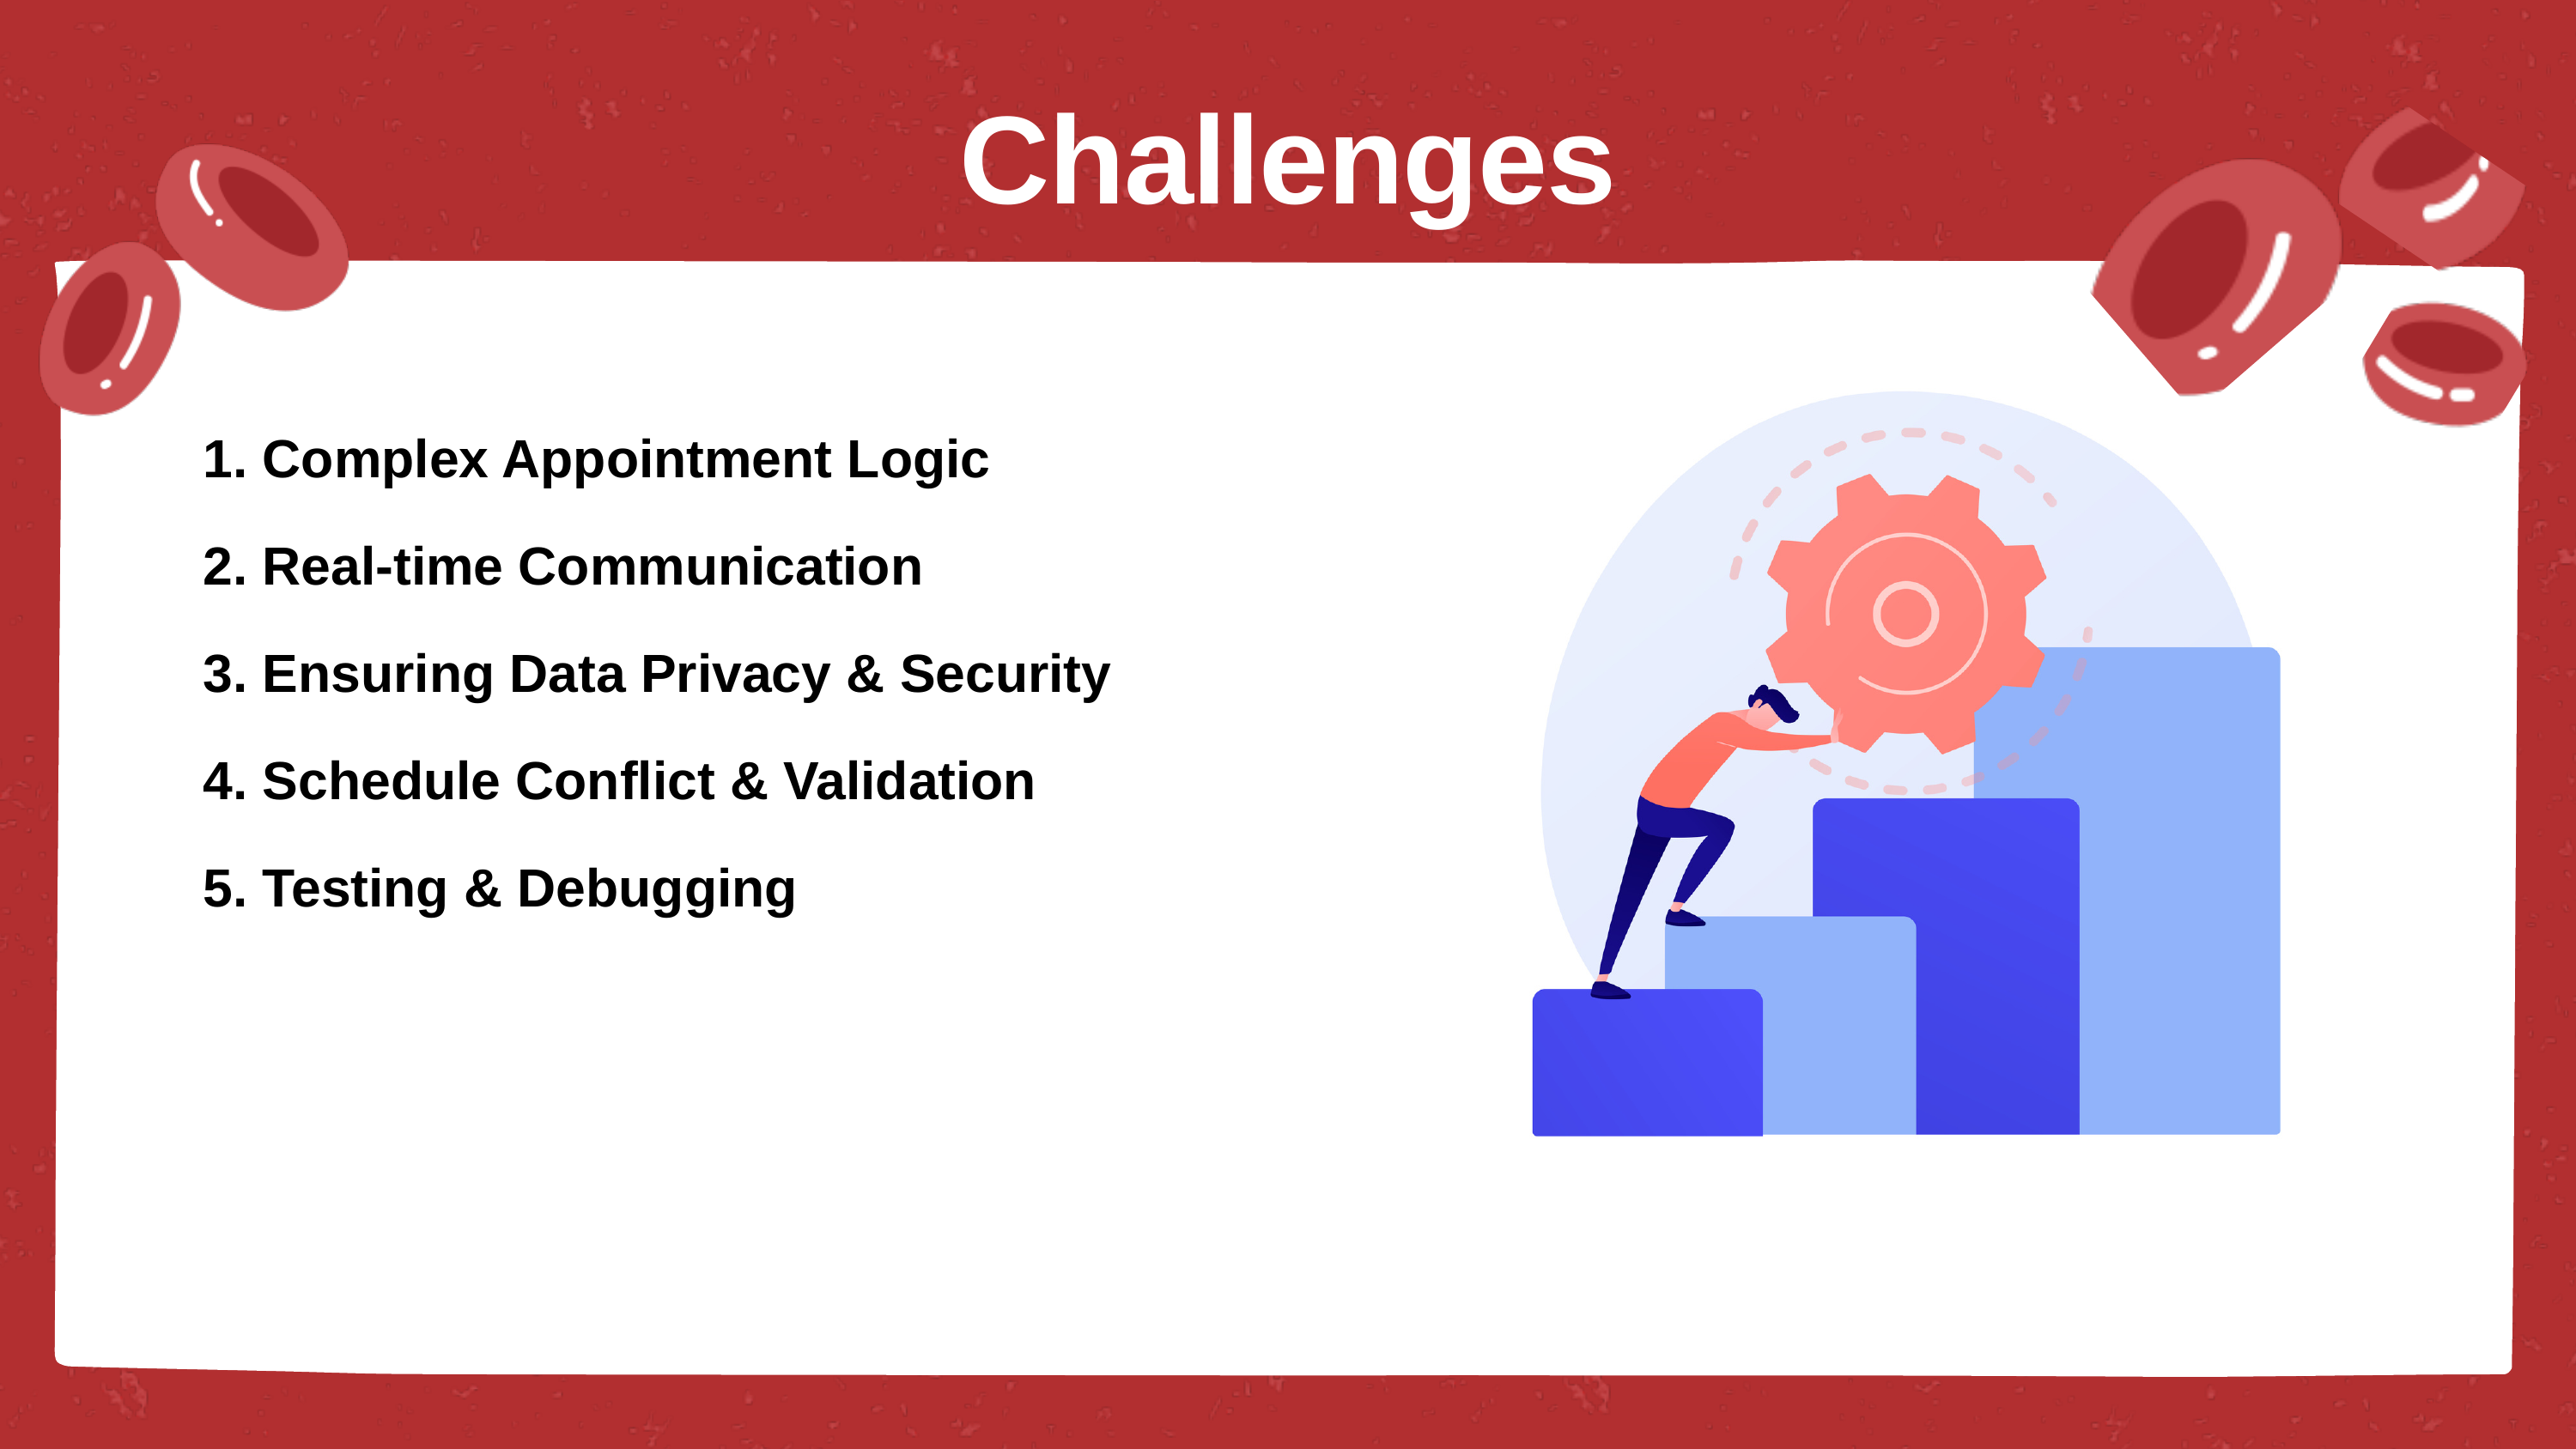

Challenges

1. Complex Appointment Logic
2. Real-time Communication
3. Ensuring Data Privacy & Security
4. Schedule Conflict & Validation
5. Testing & Debugging